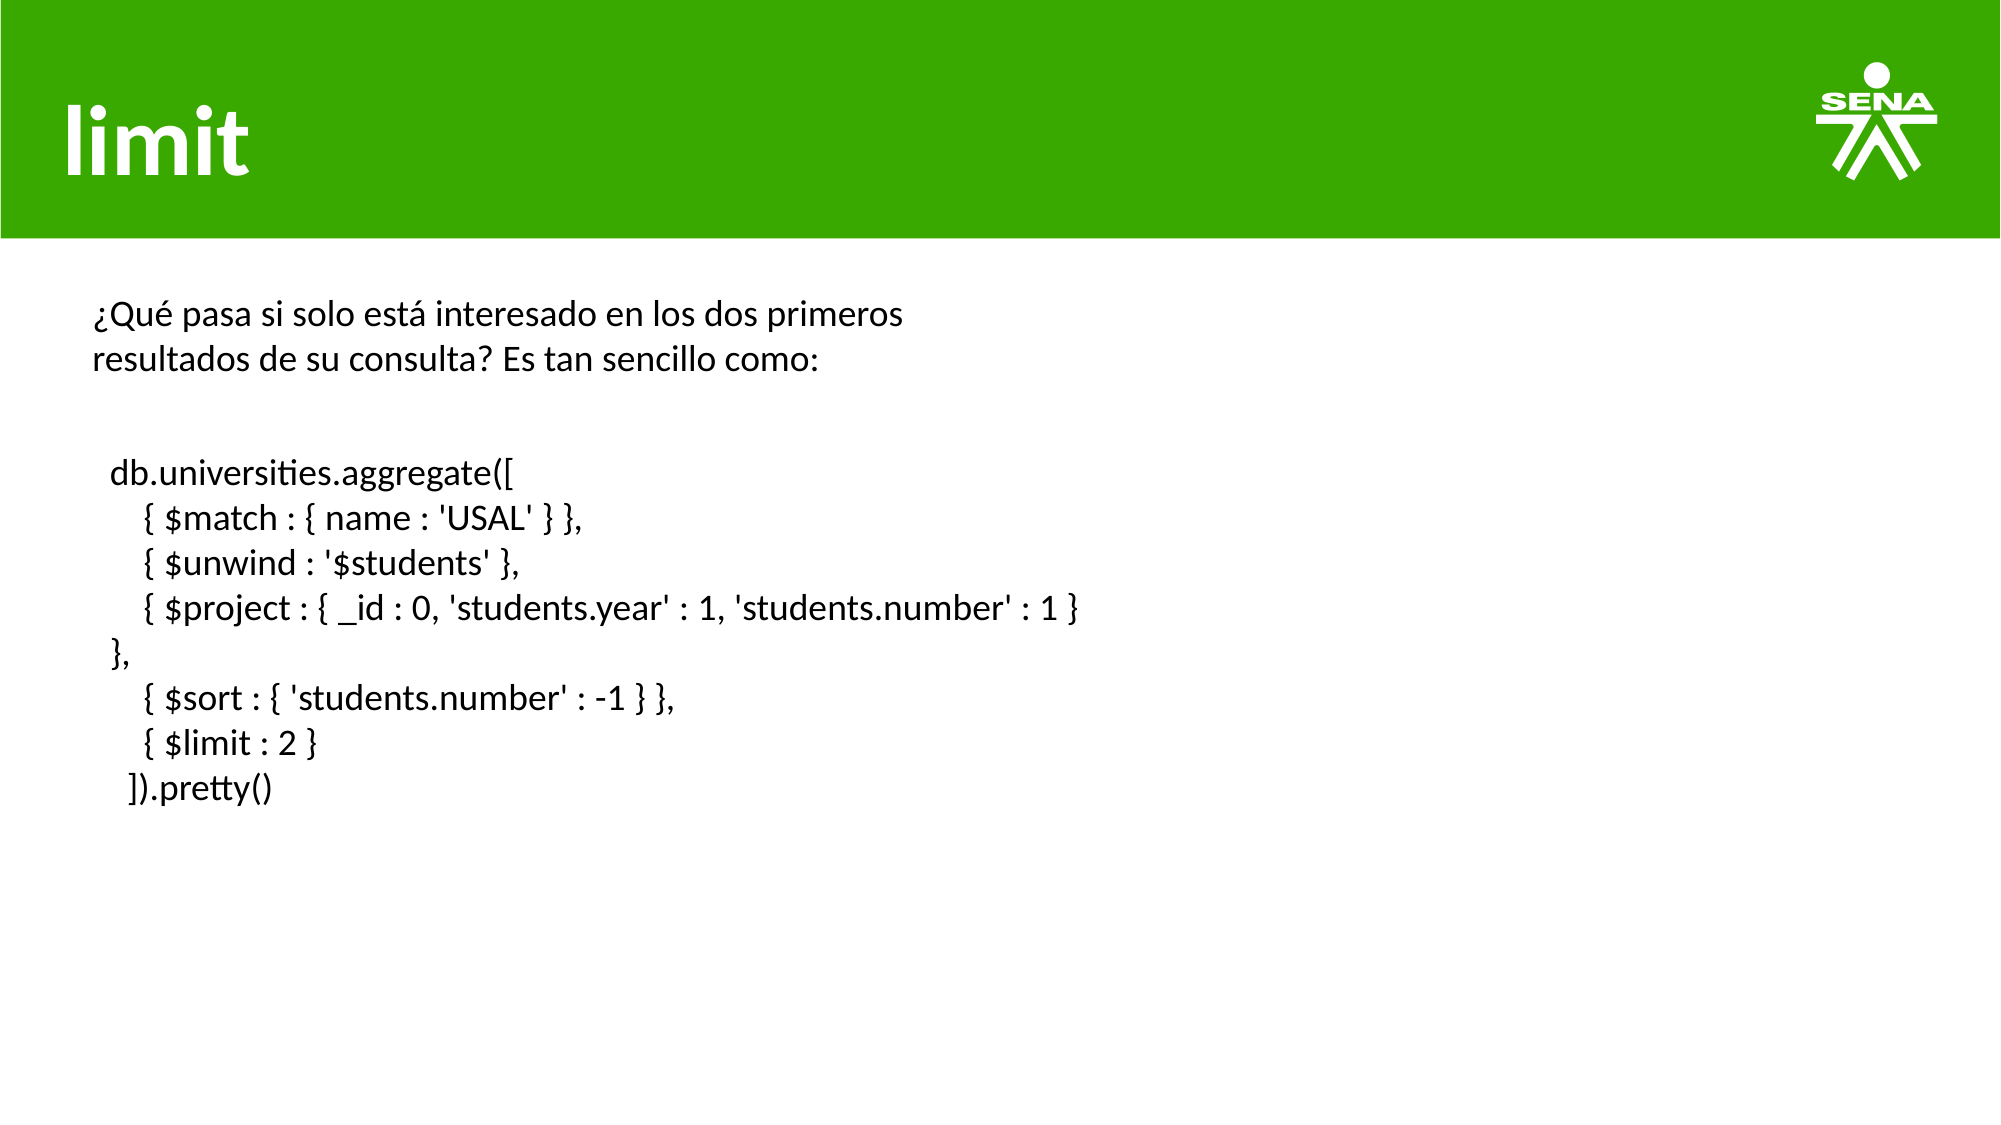

# limit
¿Qué pasa si solo está interesado en los dos primeros resultados de su consulta? Es tan sencillo como:

db.universities.aggregate([
    { $match : { name : 'USAL' } },
    { $unwind : '$students' },
    { $project : { _id : 0, 'students.year' : 1, 'students.number' : 1 } },
    { $sort : { 'students.number' : -1 } },
    { $limit : 2 }
  ]).pretty()